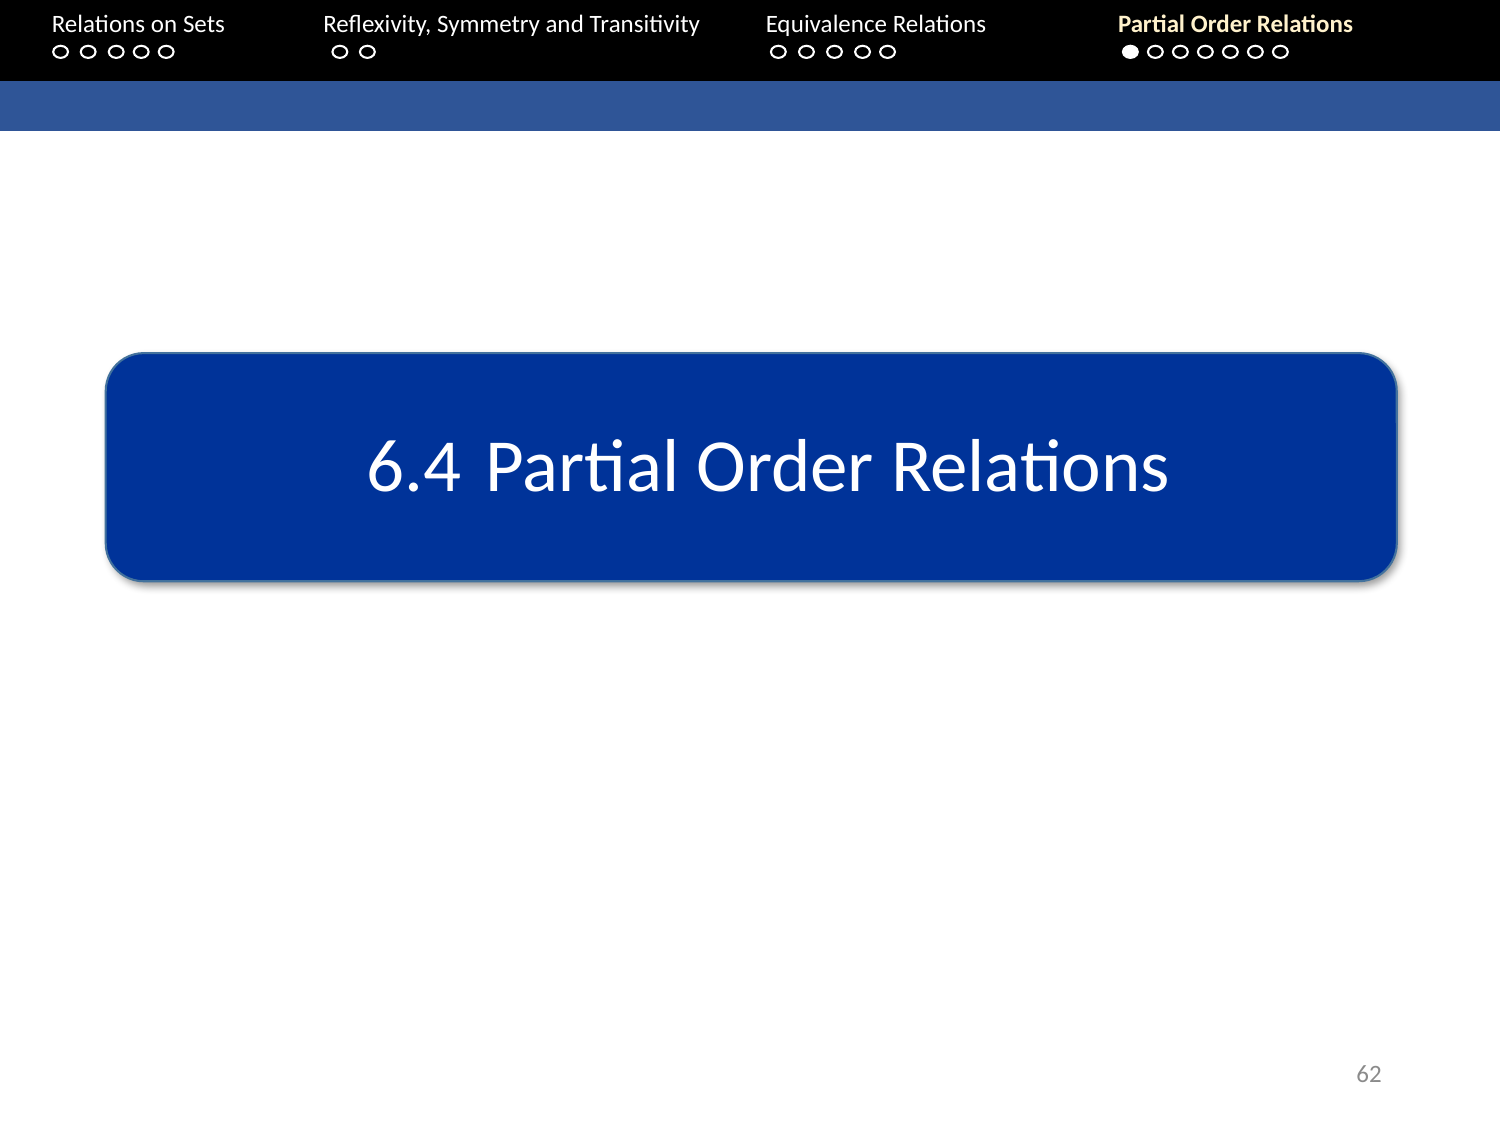

Relations on Sets 	Reflexivity, Symmetry and Transitivity 	Equivalence Relations	Partial Order Relations

6.4	Partial Order Relations
62